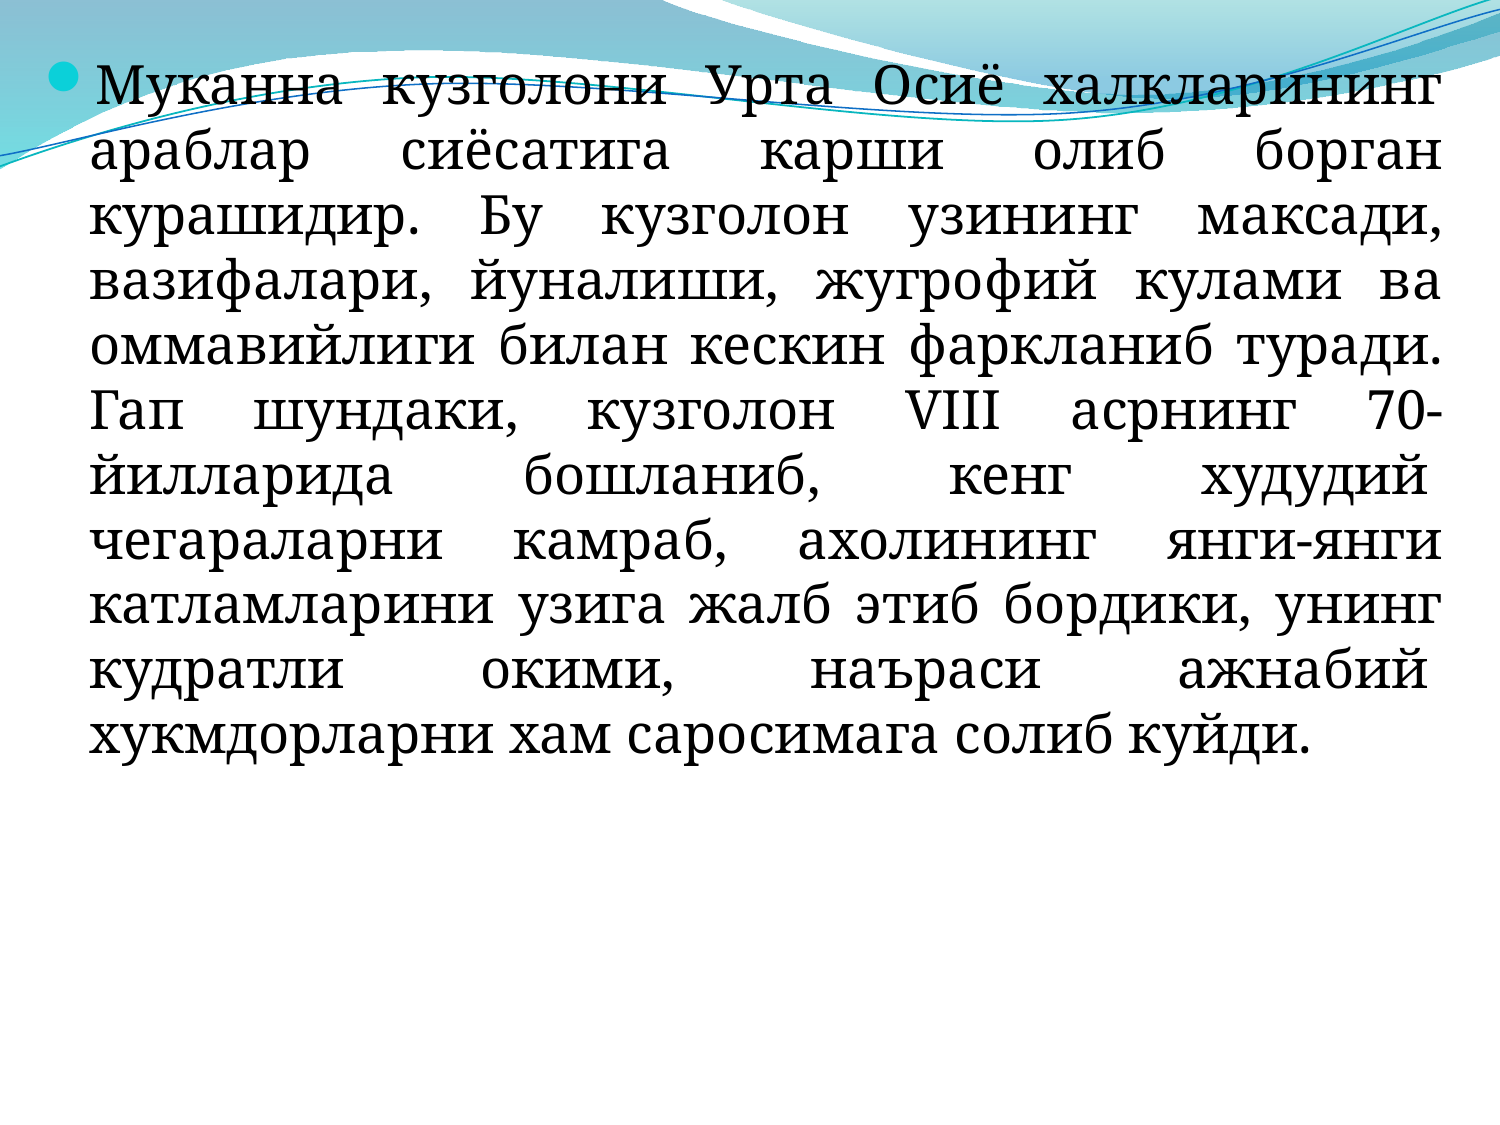

Муканна кузголони Урта Осиё халкларининг араблар сиёсатига карши олиб борган курашидир. Бу кузголон узининг максади, вазифалари, йуналиши, жугрофий кулами ва оммавийлиги билан кескин фаркланиб туради. Гап шундаки, кузголон VIII асрнинг 70-йилларида бошланиб, кенг худудий  чегараларни камраб, ахолининг янги-янги катламларини узига жалб этиб бордики, унинг кудратли окими, наъраси ажнабий  хукмдорларни хам саросимага солиб куйди.